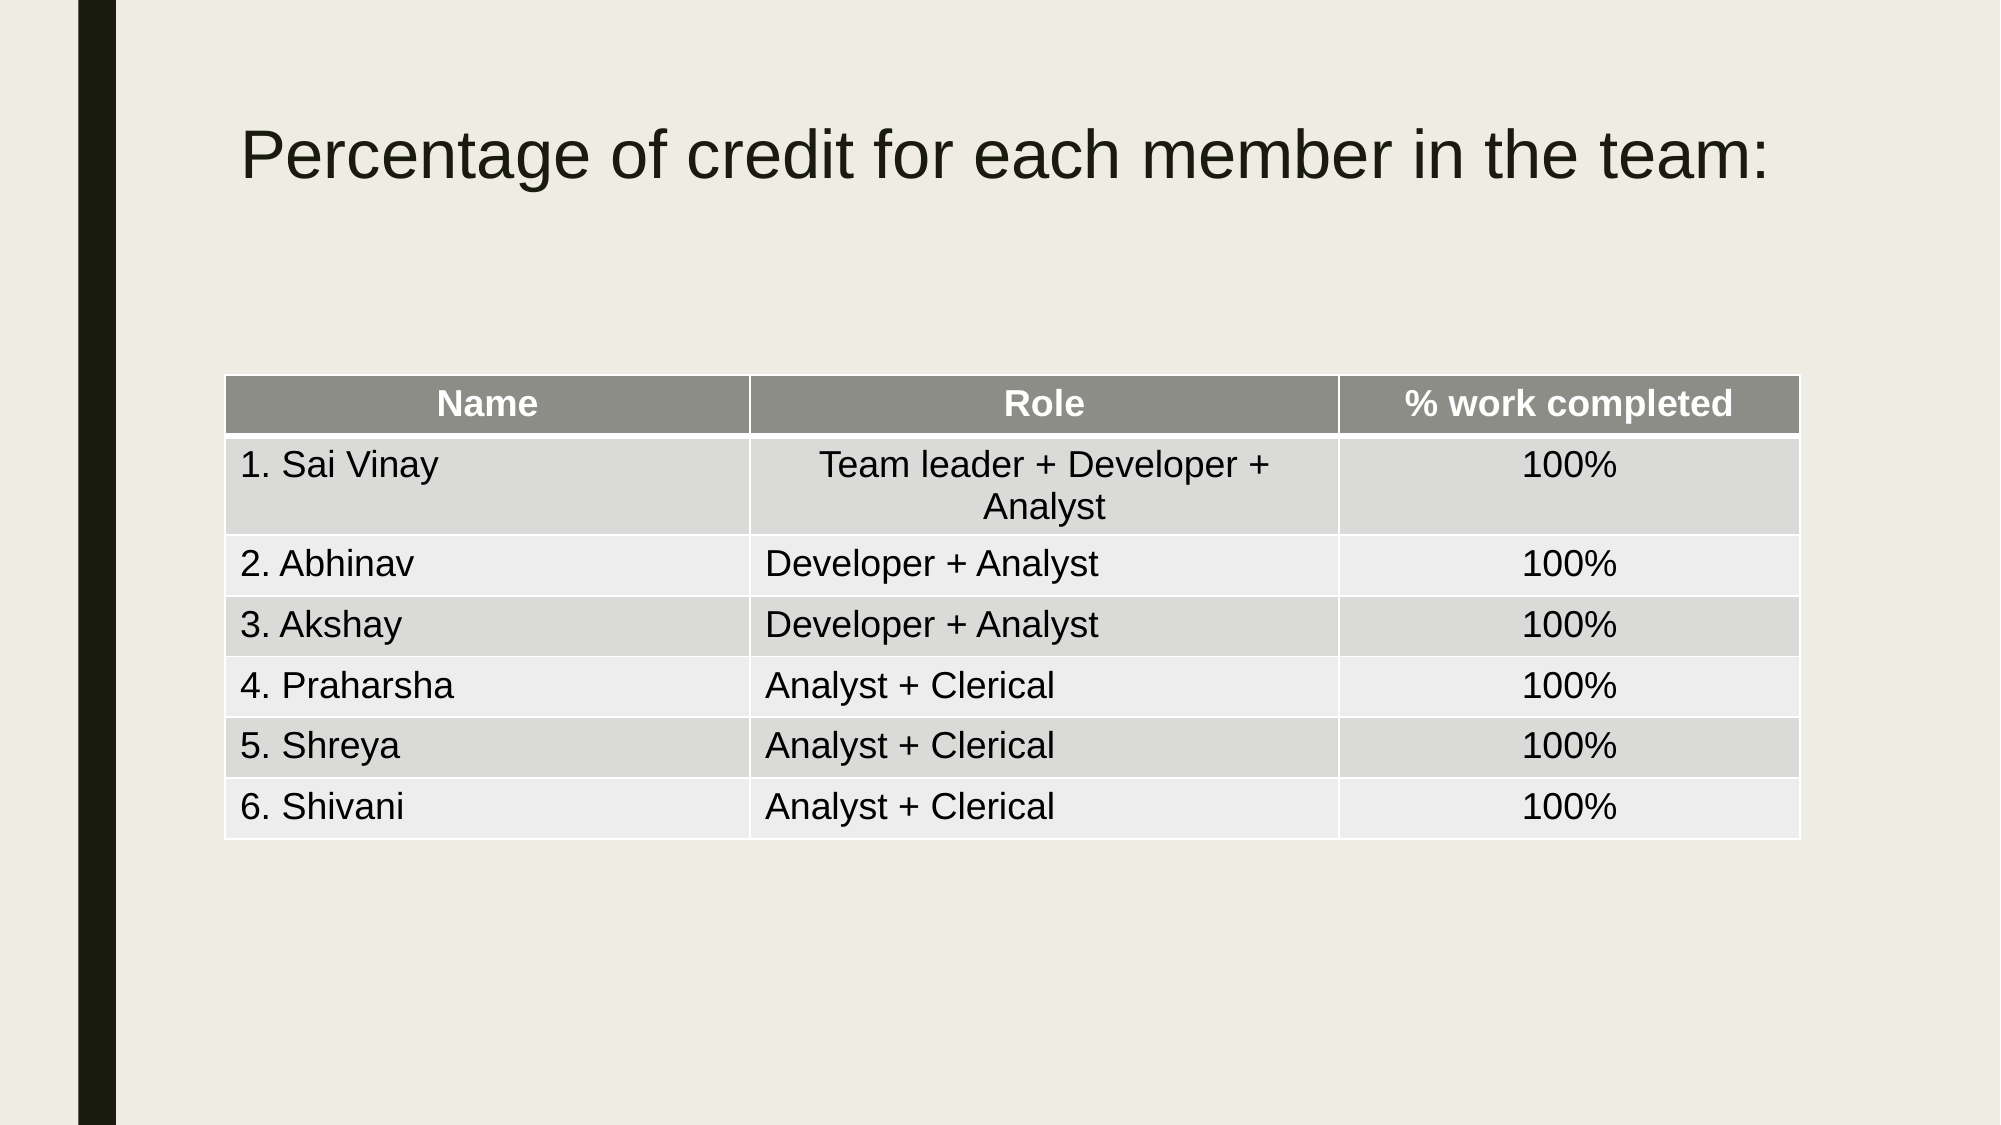

# Percentage of credit for each member in the team:
| Name | Role | % work completed |
| --- | --- | --- |
| 1. Sai Vinay | Team leader + Developer + Analyst | 100% |
| 2. Abhinav | Developer + Analyst | 100% |
| 3. Akshay | Developer + Analyst | 100% |
| 4. Praharsha | Analyst + Clerical | 100% |
| 5. Shreya | Analyst + Clerical | 100% |
| 6. Shivani | Analyst + Clerical | 100% |